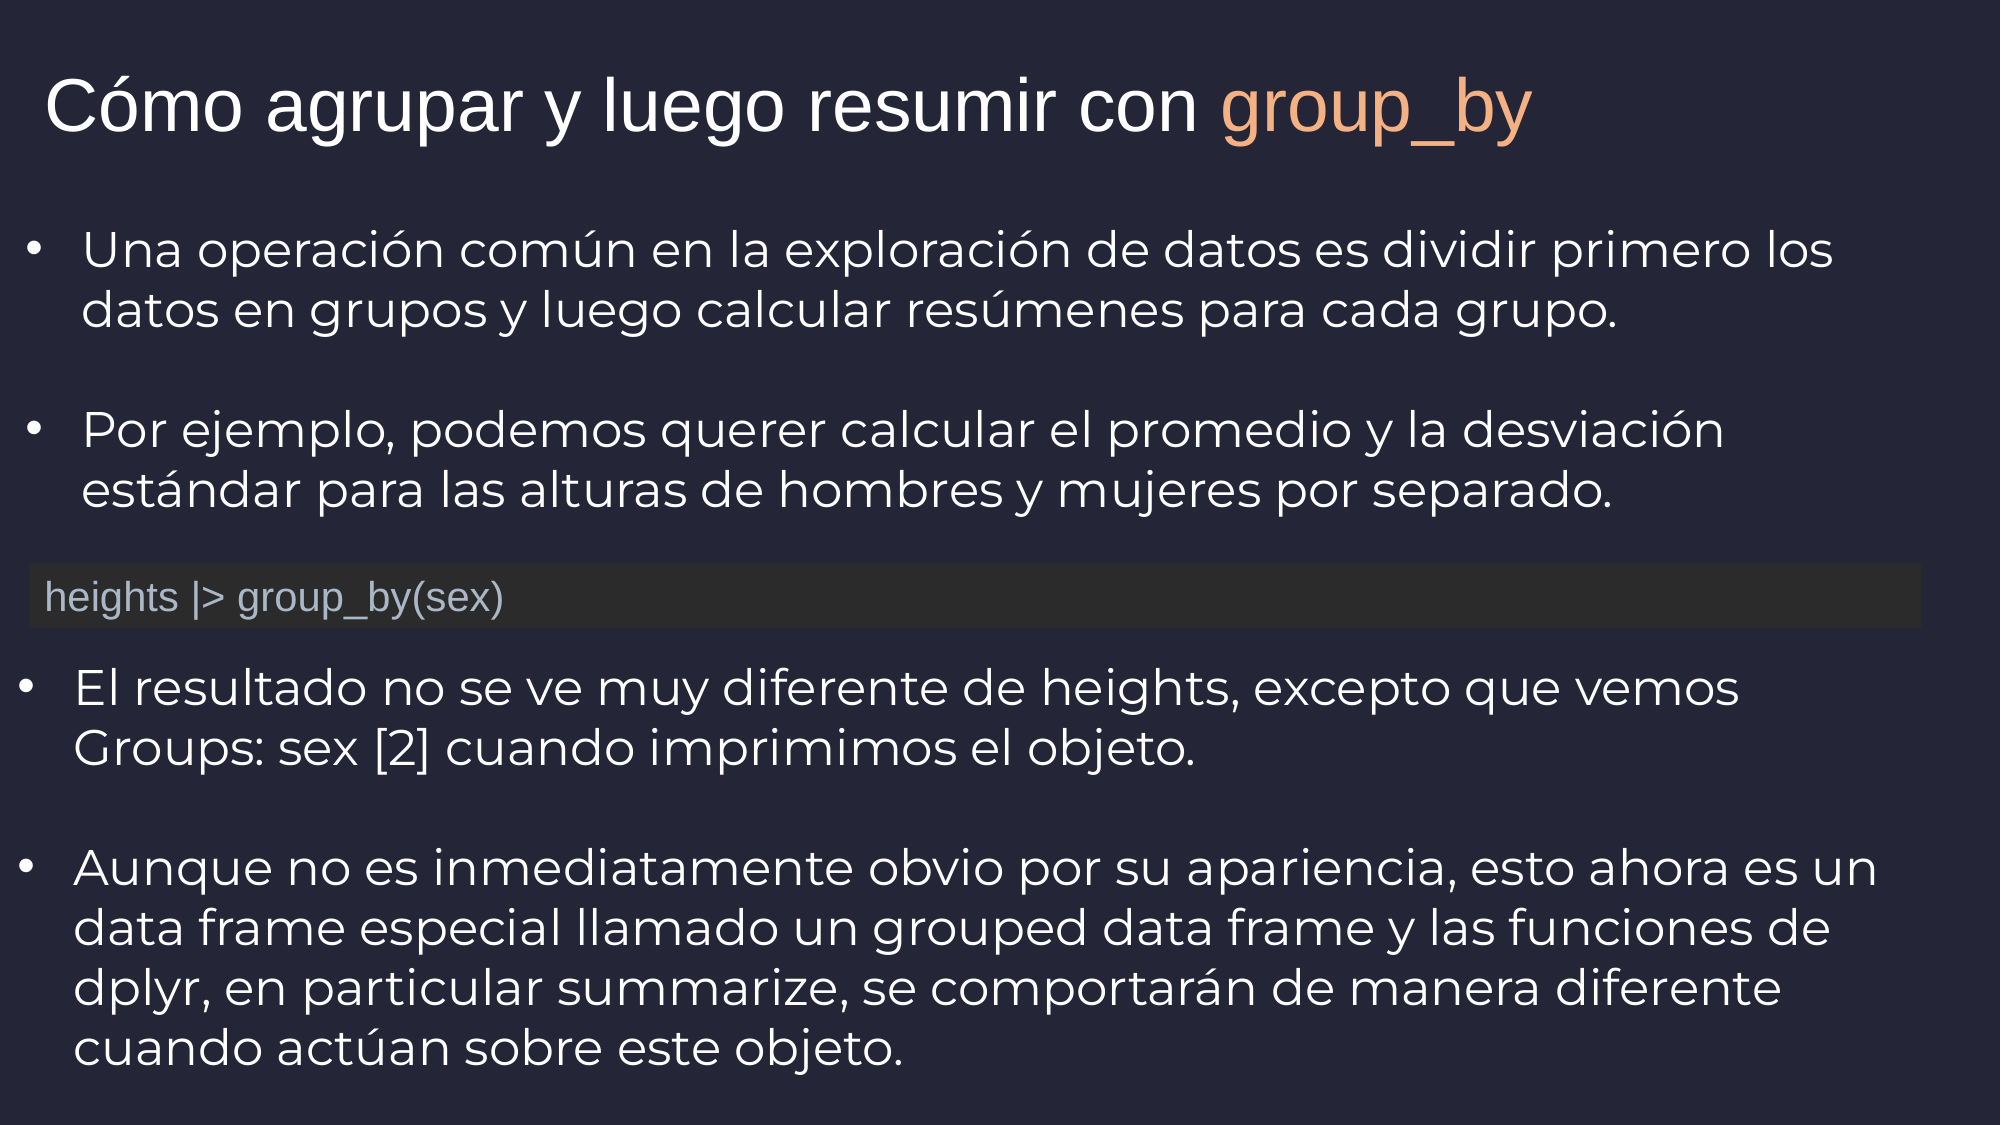

# Cómo agrupar y luego resumir con group_by
Una operación común en la exploración de datos es dividir primero los datos en grupos y luego calcular resúmenes para cada grupo.

Por ejemplo, podemos querer calcular el promedio y la desviación estándar para las alturas de hombres y mujeres por separado.
heights |> group_by(sex)
El resultado no se ve muy diferente de heights, excepto que vemos Groups: sex [2] cuando imprimimos el objeto.

Aunque no es inmediatamente obvio por su apariencia, esto ahora es un data frame especial llamado un grouped data frame y las funciones de dplyr, en particular summarize, se comportarán de manera diferente cuando actúan sobre este objeto.